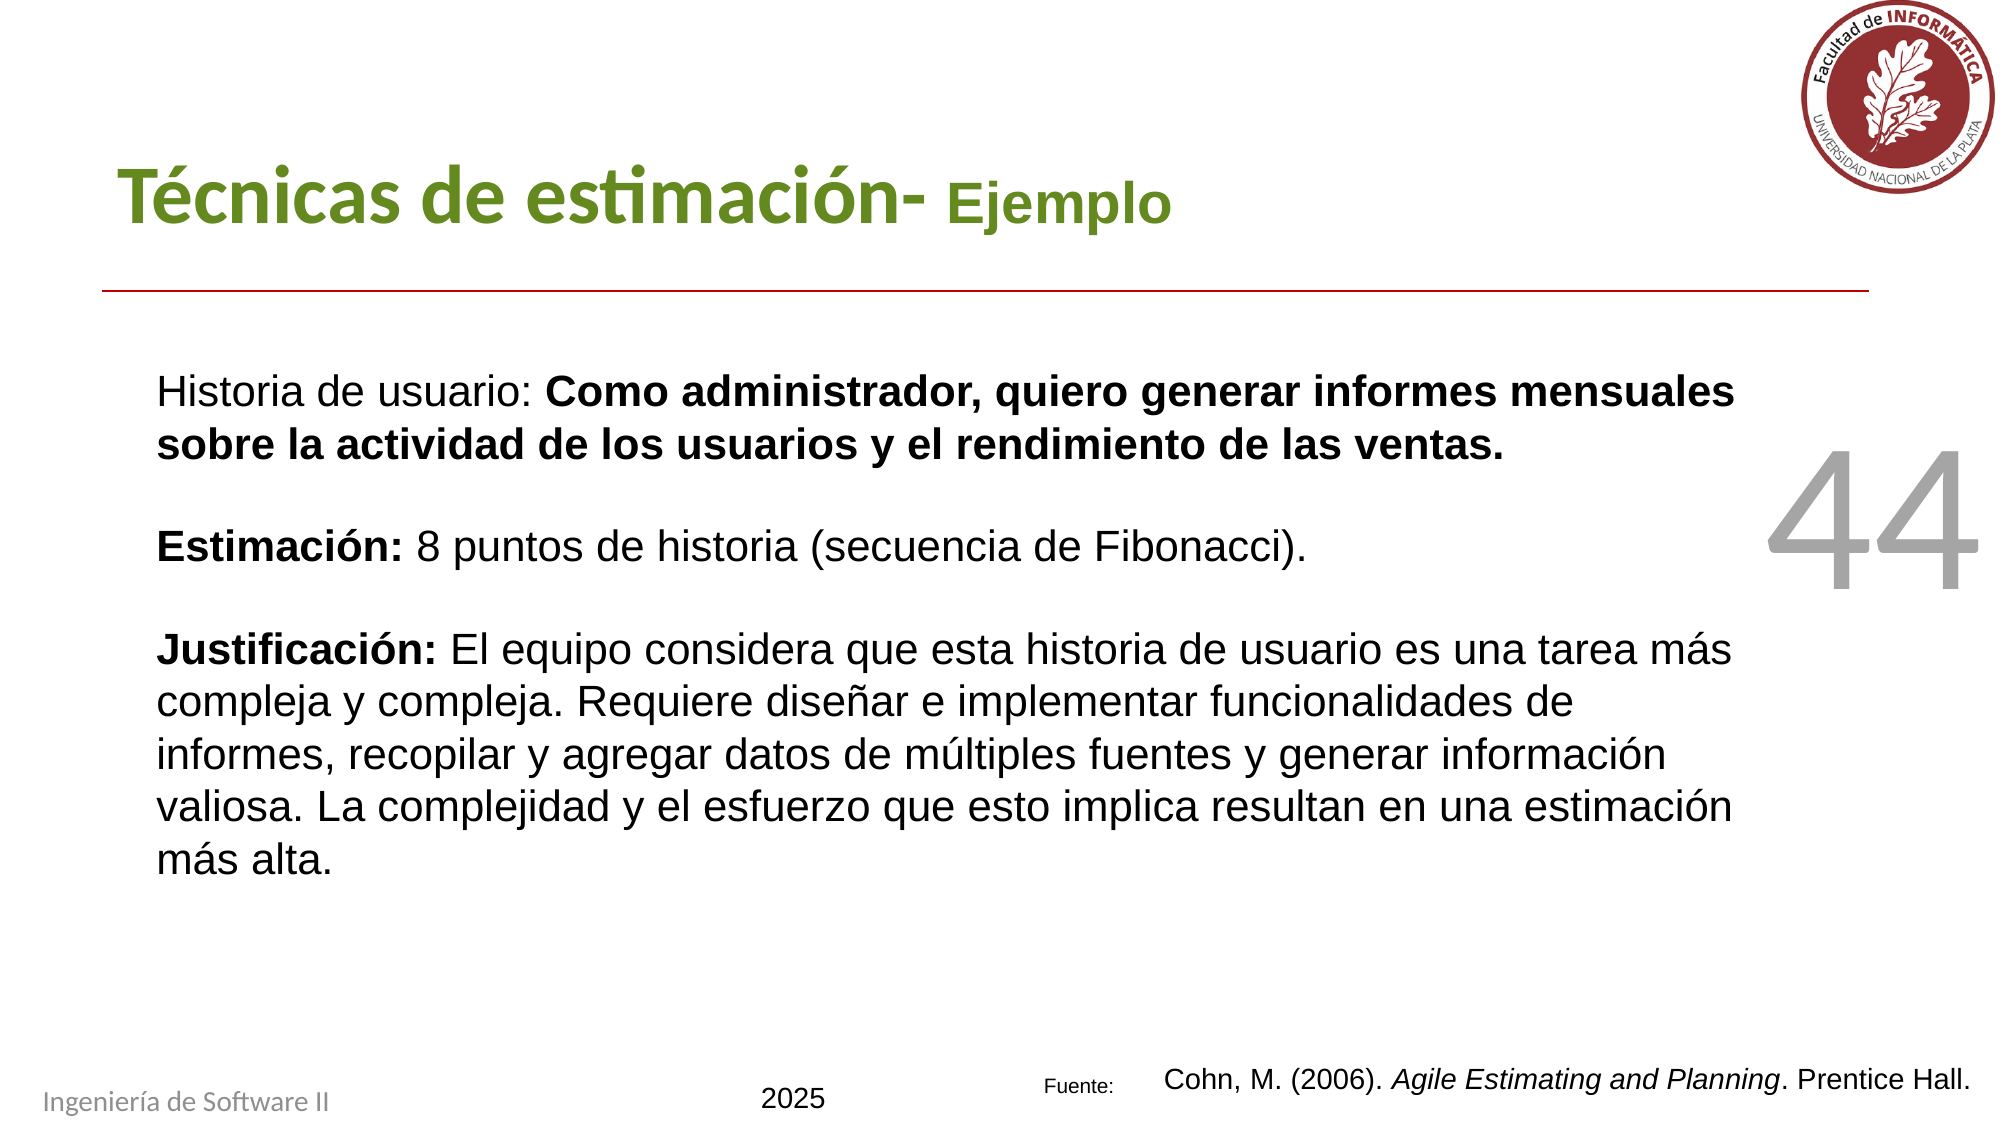

Técnicas de estimación- Ejemplo
Historia de usuario: Como administrador, quiero generar informes mensuales sobre la actividad de los usuarios y el rendimiento de las ventas.

Estimación: 8 puntos de historia (secuencia de Fibonacci).

Justificación: El equipo considera que esta historia de usuario es una tarea más compleja y compleja. Requiere diseñar e implementar funcionalidades de informes, recopilar y agregar datos de múltiples fuentes y generar información valiosa. La complejidad y el esfuerzo que esto implica resultan en una estimación más alta.
44
Cohn, M. (2006). Agile Estimating and Planning. Prentice Hall.
Ingeniería de Software II